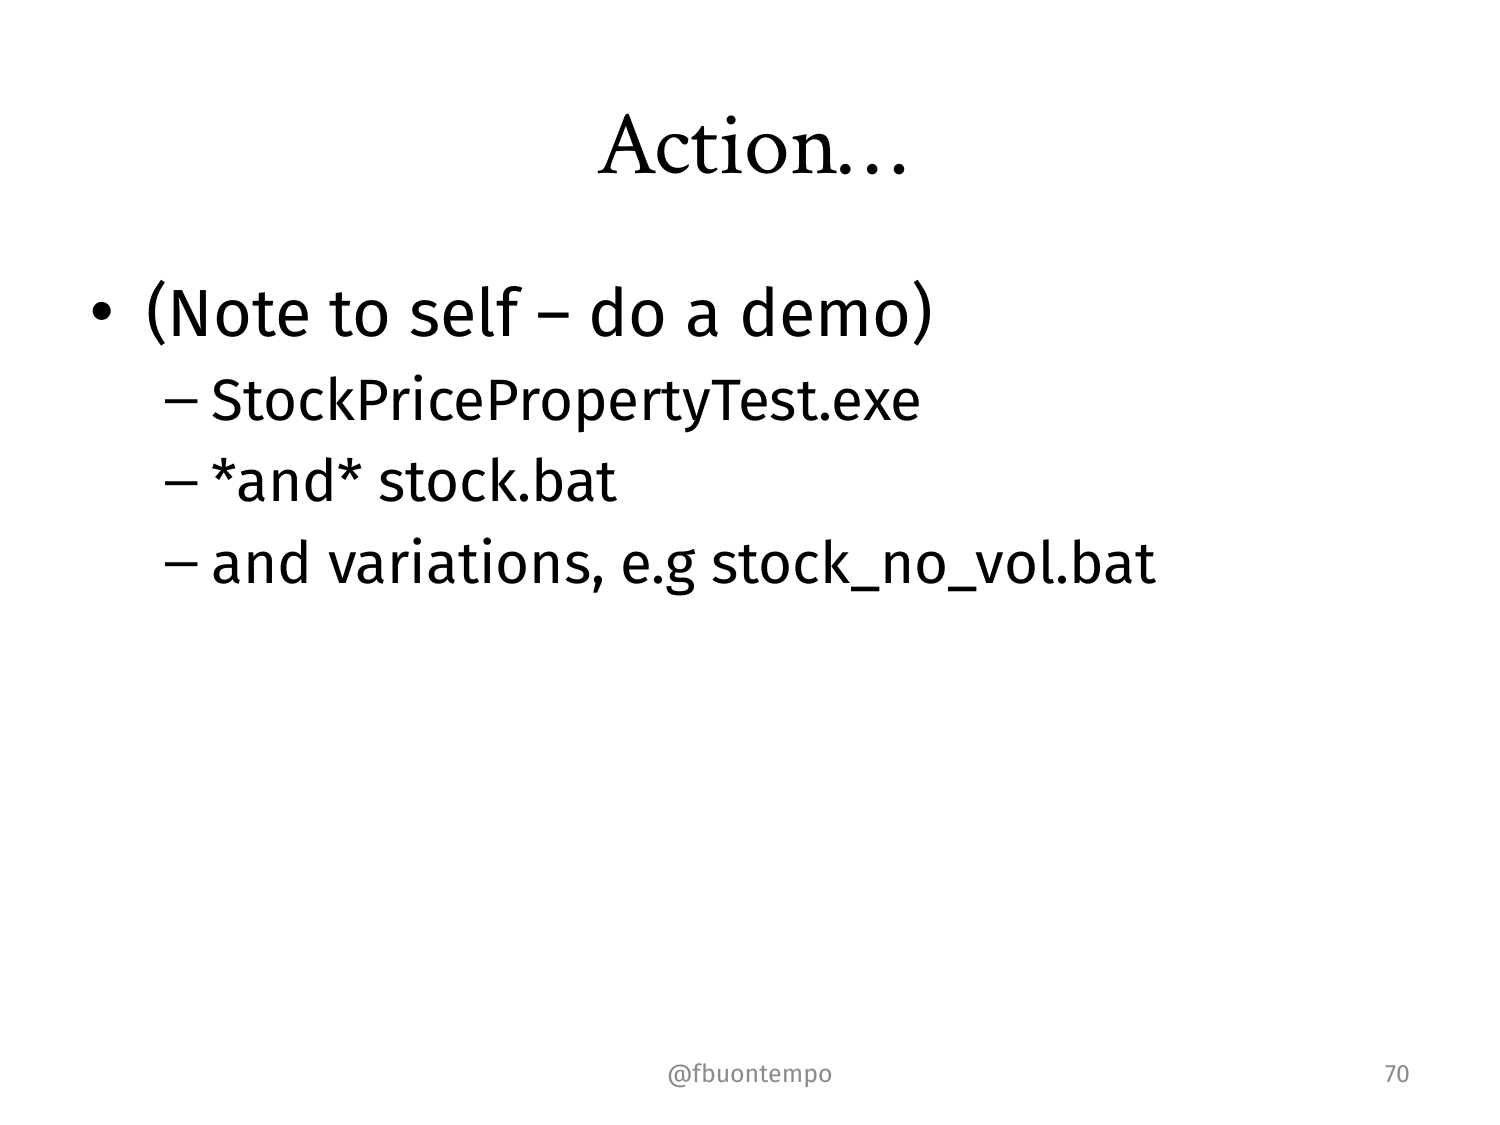

# Action…
(Note to self – do a demo)
StockPricePropertyTest.exe
*and* stock.bat
and variations, e.g stock_no_vol.bat
@fbuontempo
70